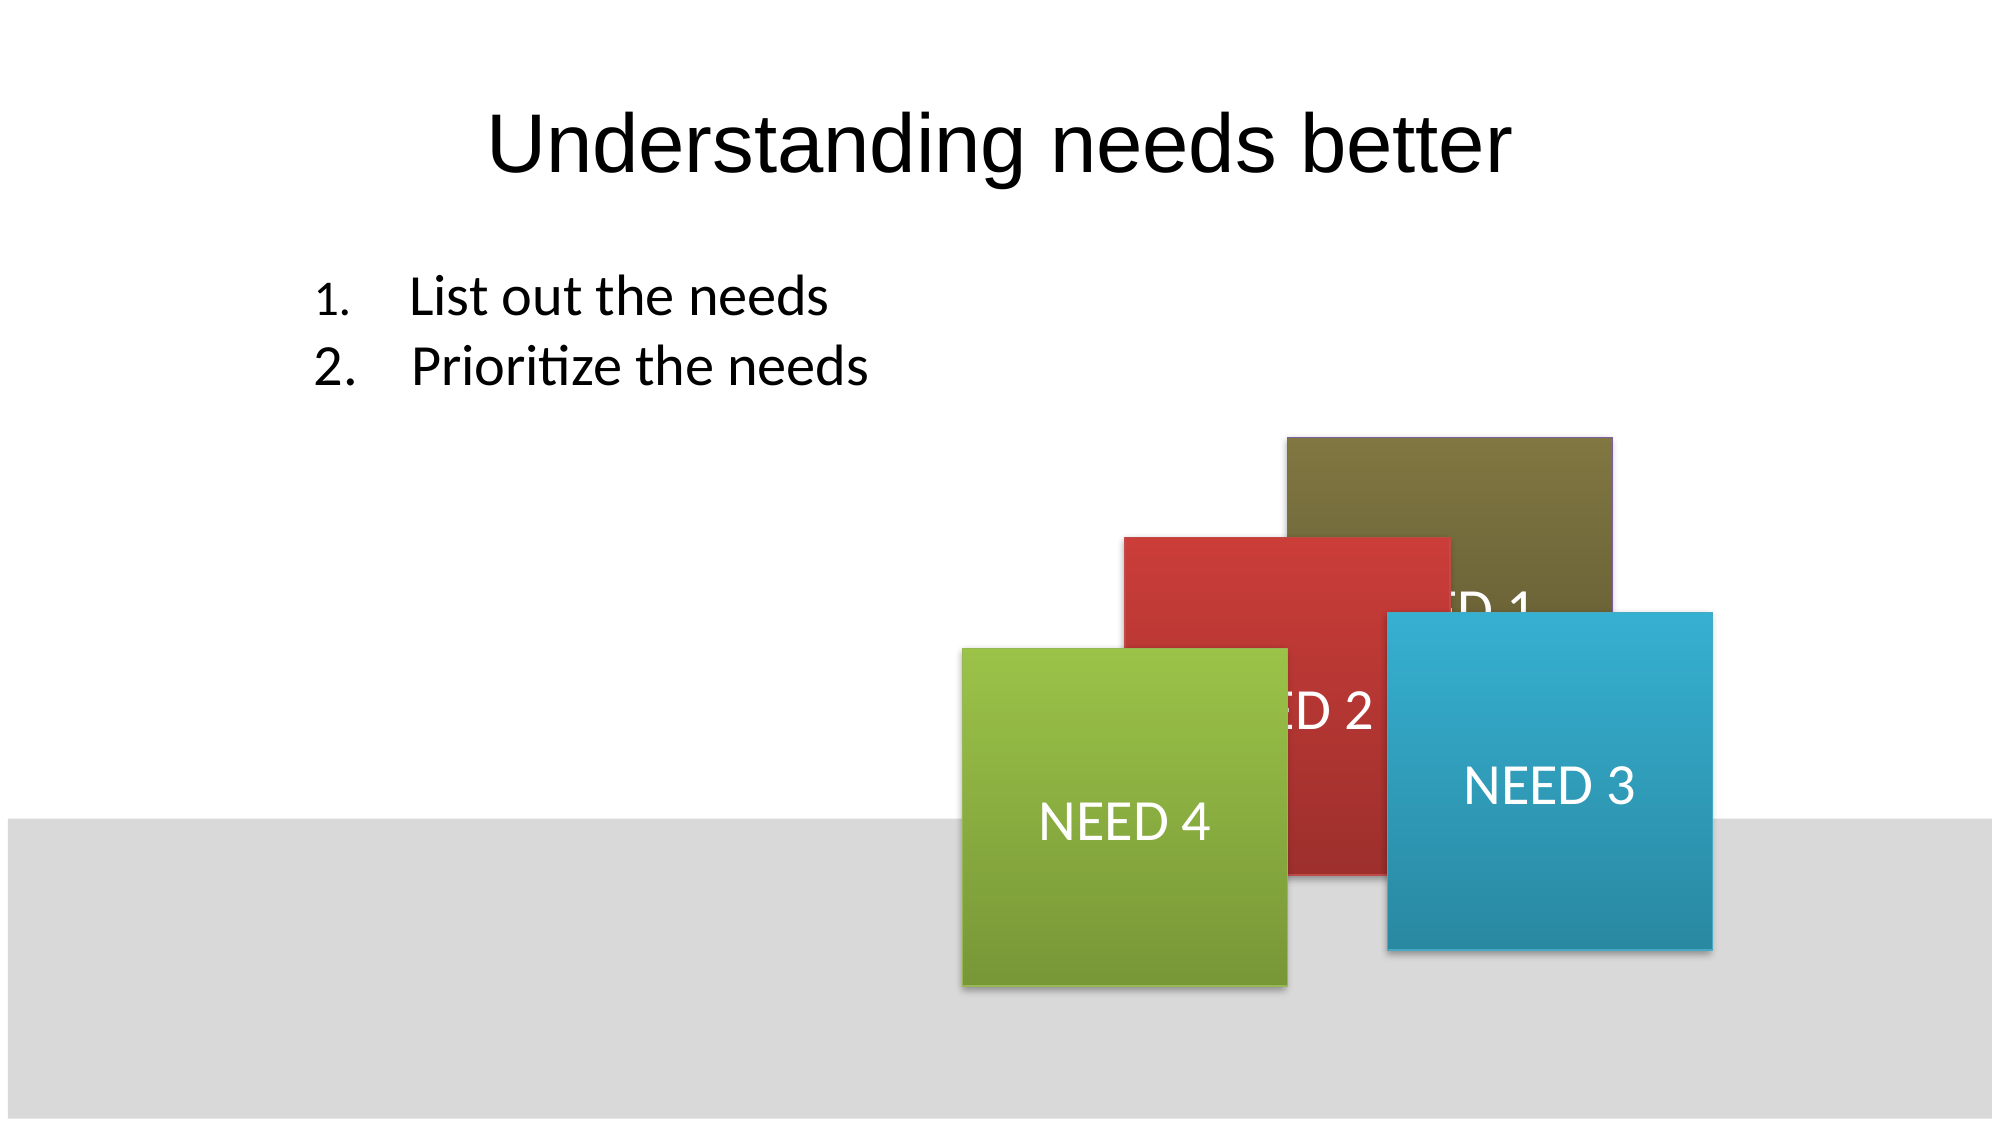

# Understanding needs better
 List out the needs
 Prioritize the needs
NEED 1
NEED 2
NEED 3
NEED 4